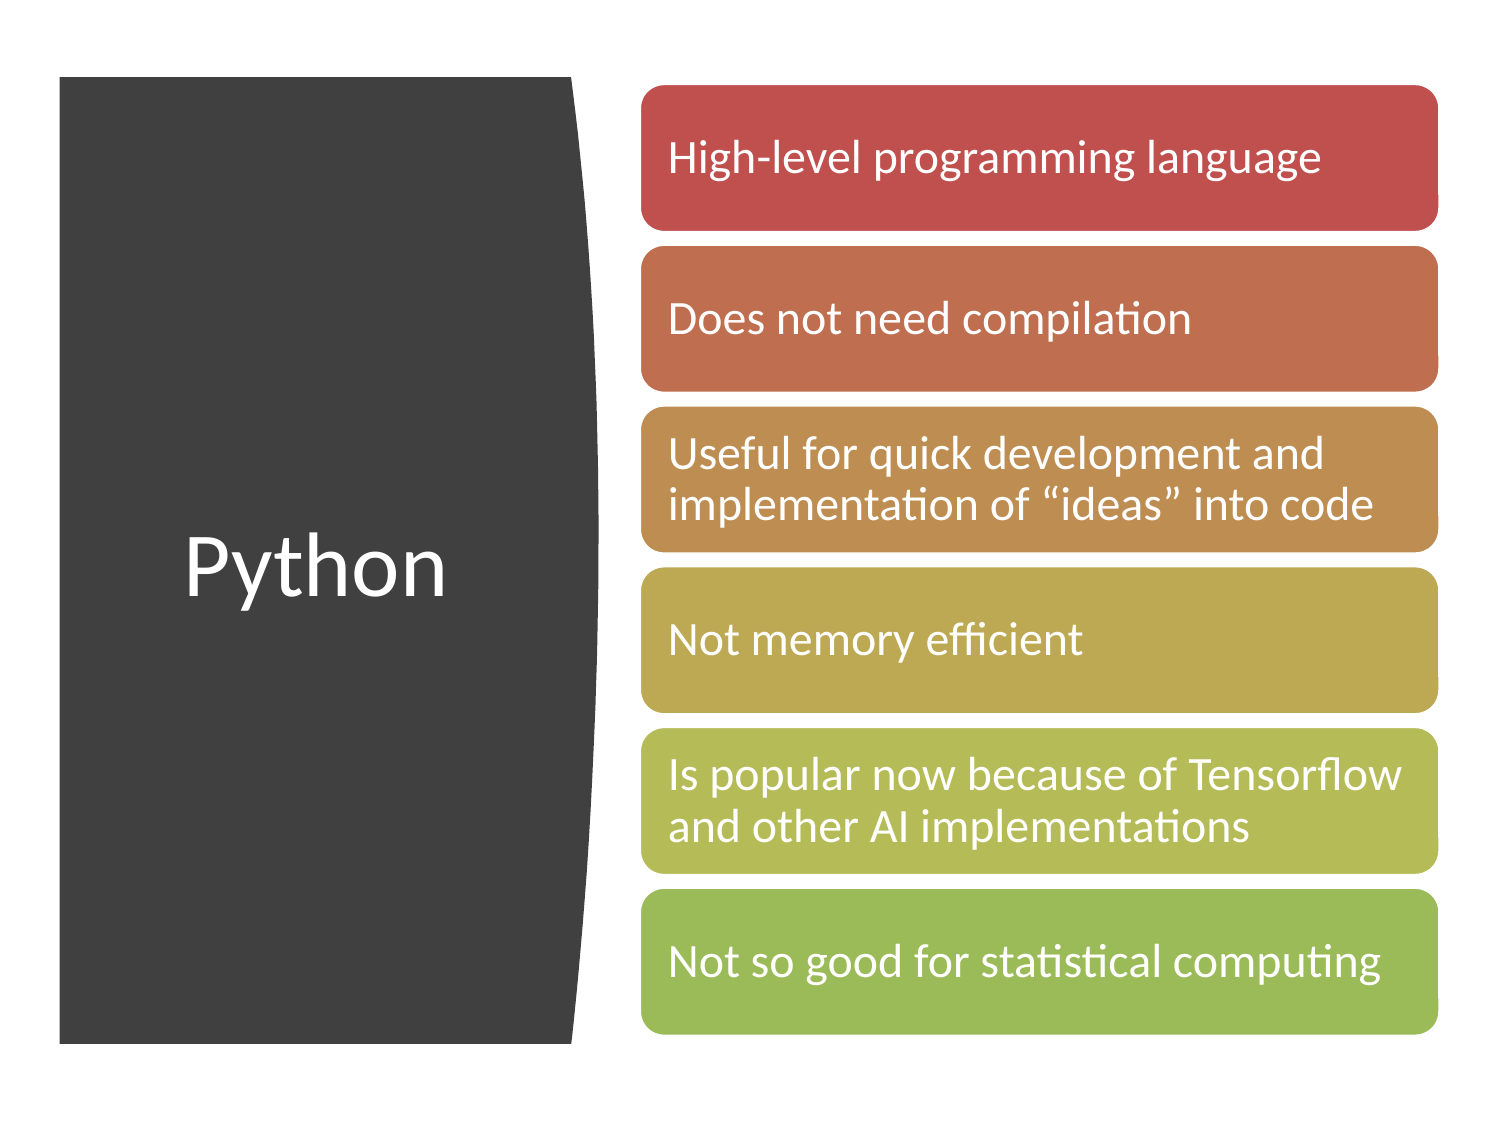

High-level programming language
Does not need compilation
Useful for quick development and implementation of “ideas” into code
Not memory efficient
Is popular now because of Tensorflow and other AI implementations
Not so good for statistical computing

# Python